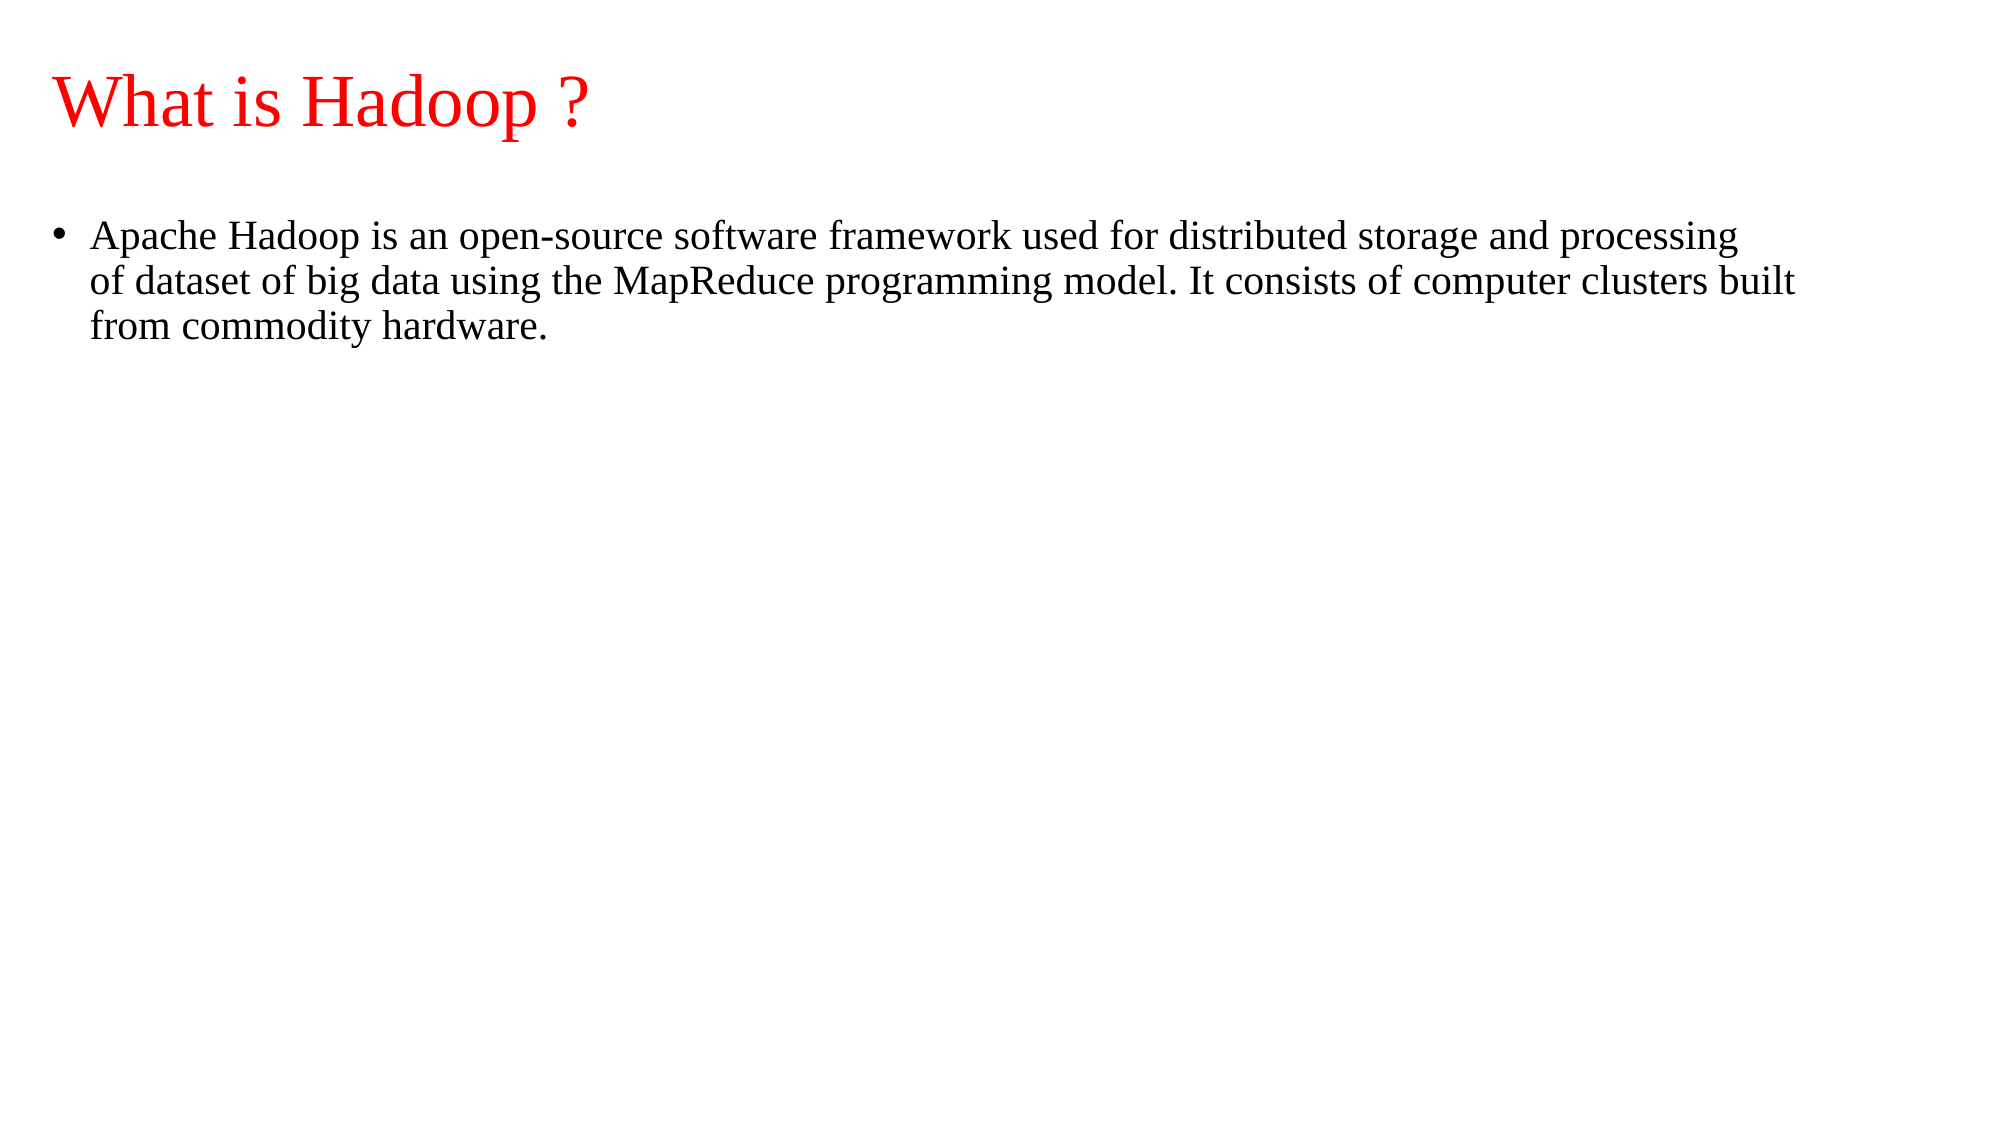

# What is Hadoop ?
Apache Hadoop is an open-source software framework used for distributed storage and processing of dataset of big data using the MapReduce programming model. It consists of computer clusters built from commodity hardware.